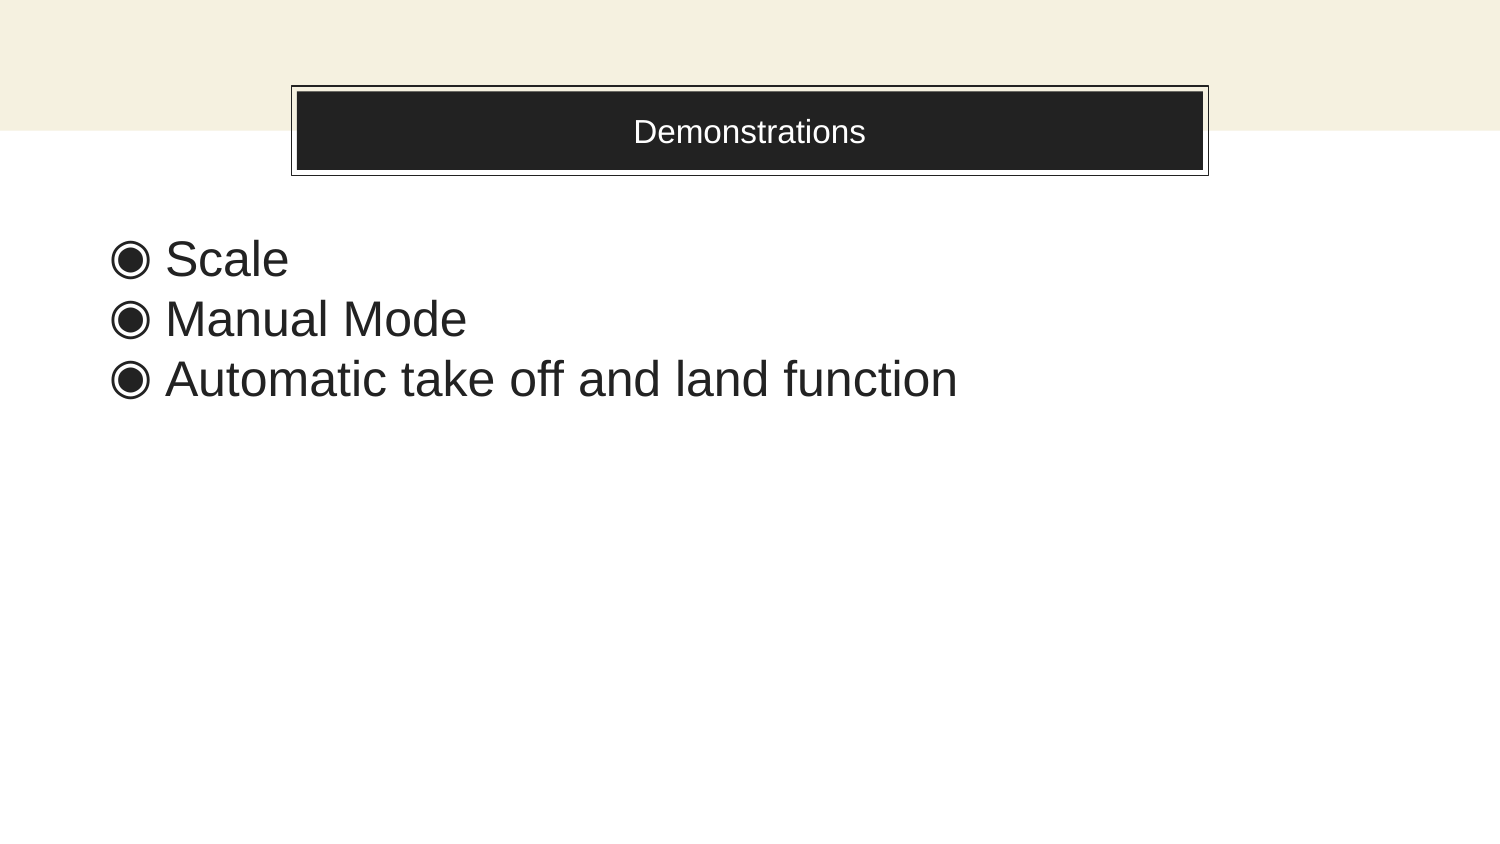

# Demonstrations
Scale
Manual Mode
Automatic take off and land function